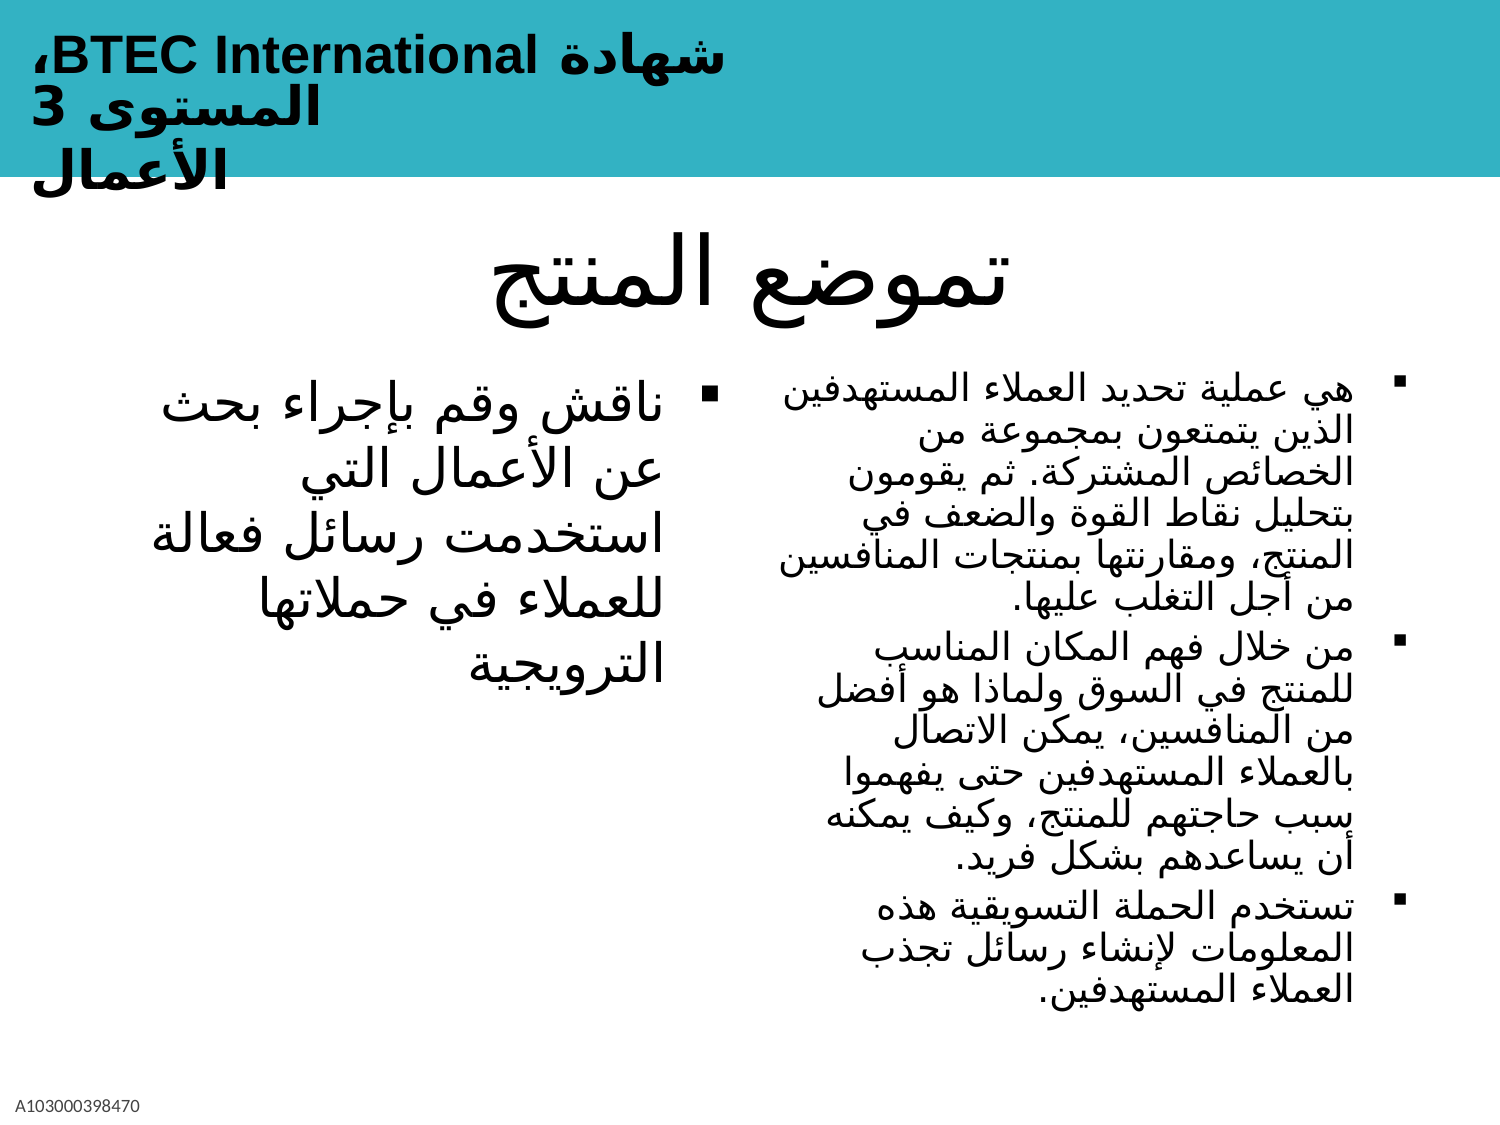

# تموضع المنتج
هي عملية تحديد العملاء المستهدفين الذين يتمتعون بمجموعة من الخصائص المشتركة. ثم يقومون بتحليل نقاط القوة والضعف في المنتج، ومقارنتها بمنتجات المنافسين من أجل التغلب عليها.
من خلال فهم المكان المناسب للمنتج في السوق ولماذا هو أفضل من المنافسين، يمكن الاتصال بالعملاء المستهدفين حتى يفهموا سبب حاجتهم للمنتج، وكيف يمكنه أن يساعدهم بشكل فريد.
تستخدم الحملة التسويقية هذه المعلومات لإنشاء رسائل تجذب العملاء المستهدفين.
ناقش وقم بإجراء بحث عن الأعمال التي استخدمت رسائل فعالة للعملاء في حملاتها الترويجية
A103000398470